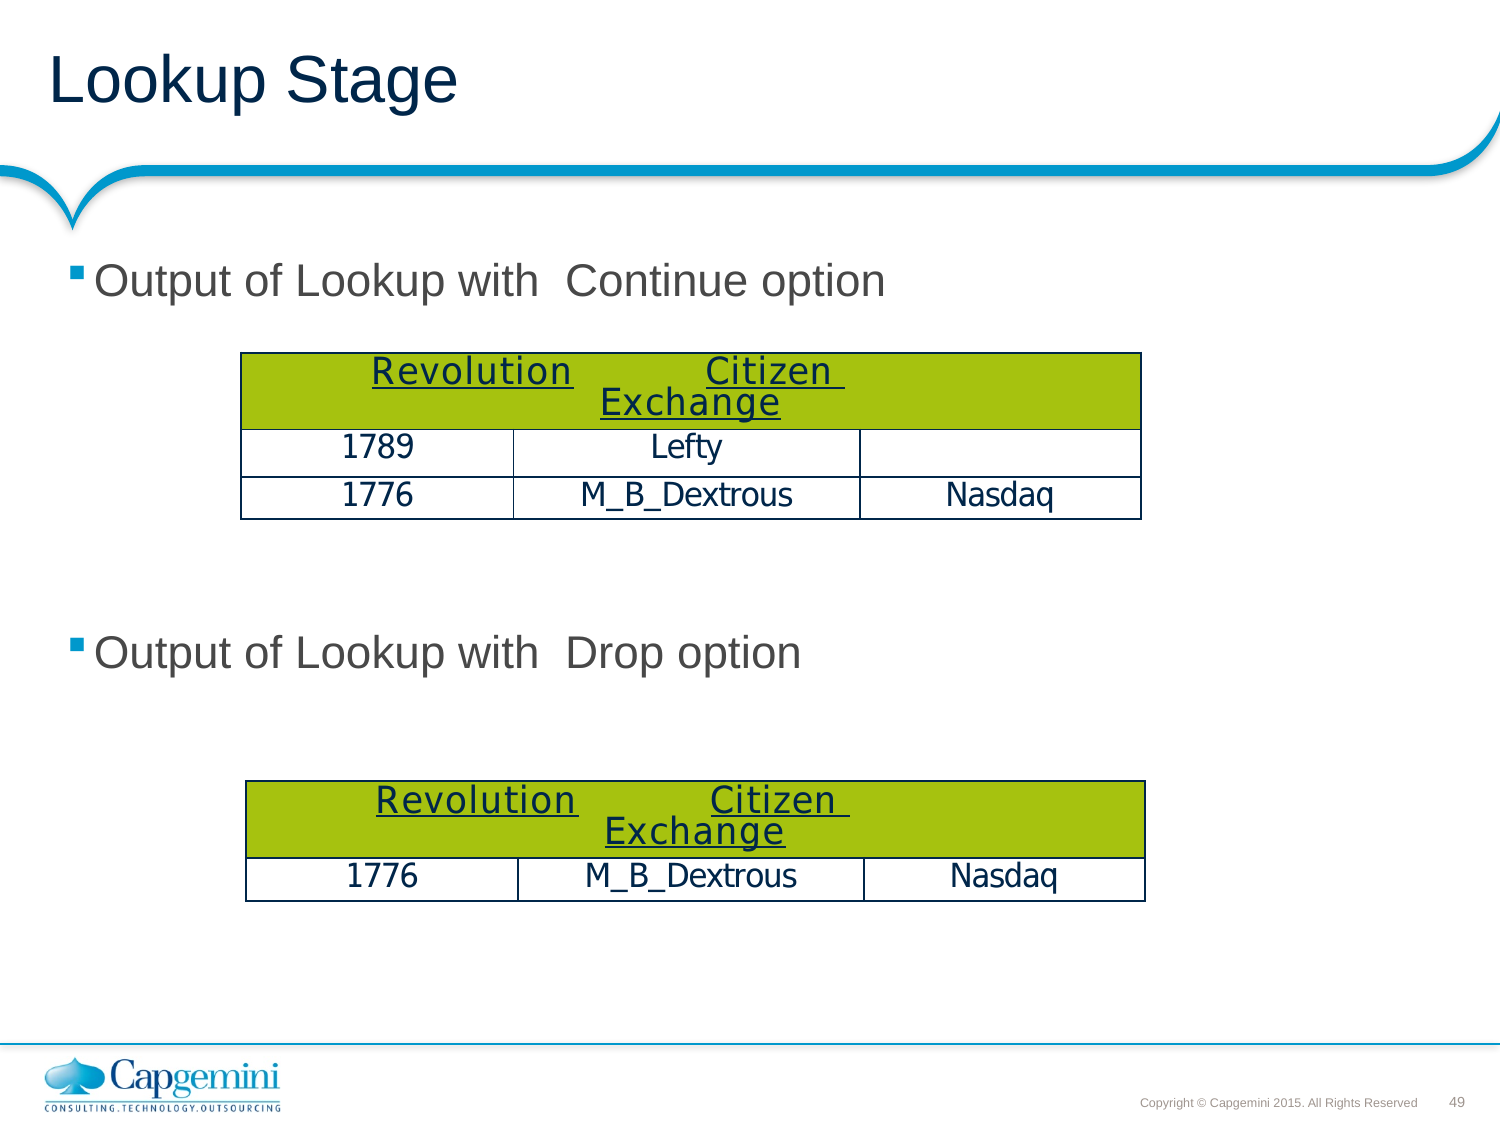

# Lookup Stage
Output of Lookup with  Continue option

Output of Lookup with  Drop option

| Revolution Citizen Exchange |  |  |
| --- | --- | --- |
| 1789 | Lefty |  |
| 1776 | M\_B\_Dextrous | Nasdaq |
| Revolution Citizen Exchange |  |  |
| --- | --- | --- |
| 1776 | M\_B\_Dextrous | Nasdaq |
|  |  |  |